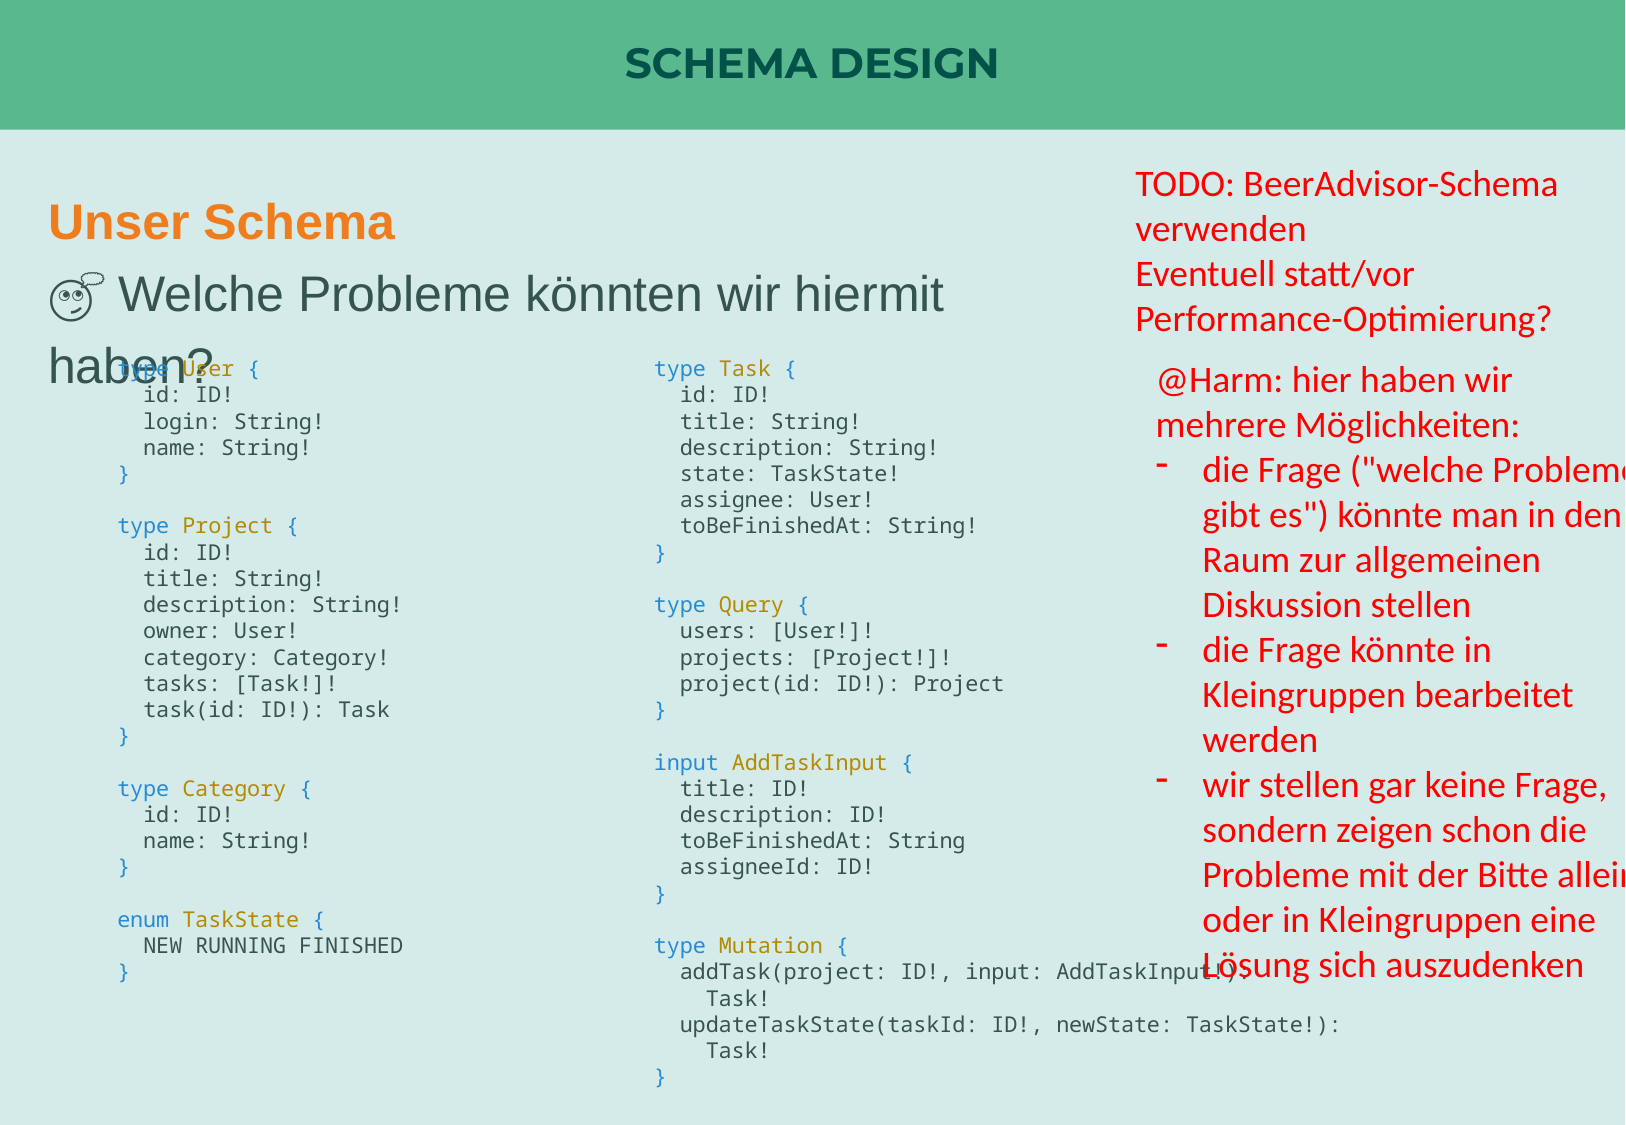

# Schema Design
TODO: BeerAdvisor-Schema verwenden
Eventuell statt/vor Performance-Optimierung?

Unser Schema
🤔 Welche Probleme könnten wir hiermit haben?
type User {
  id: ID!
  login: String!
  name: String!
}
type Project {
  id: ID!
  title: String!
  description: String!
  owner: User!
  category: Category!
  tasks: [Task!]!
  task(id: ID!): Task
}
type Category {
  id: ID!
  name: String!
}

enum TaskState {
  NEW RUNNING FINISHED
}
type Task {
  id: ID!
  title: String!
  description: String!
  state: TaskState!
  assignee: User!
  toBeFinishedAt: String!
}

type Query {
  users: [User!]!
  projects: [Project!]!
  project(id: ID!): Project
}

input AddTaskInput {
  title: ID!
  description: ID!
  toBeFinishedAt: String
  assigneeId: ID!
}
type Mutation {
  addTask(project: ID!, input: AddTaskInput!):
    Task!
  updateTaskState(taskId: ID!, newState: TaskState!):
    Task!
}
@Harm: hier haben wir mehrere Möglichkeiten:
die Frage ("welche Probleme gibt es") könnte man in den Raum zur allgemeinen Diskussion stellen
die Frage könnte in Kleingruppen bearbeitet werden
wir stellen gar keine Frage, sondern zeigen schon die Probleme mit der Bitte allein oder in Kleingruppen eine Lösung sich auszudenken